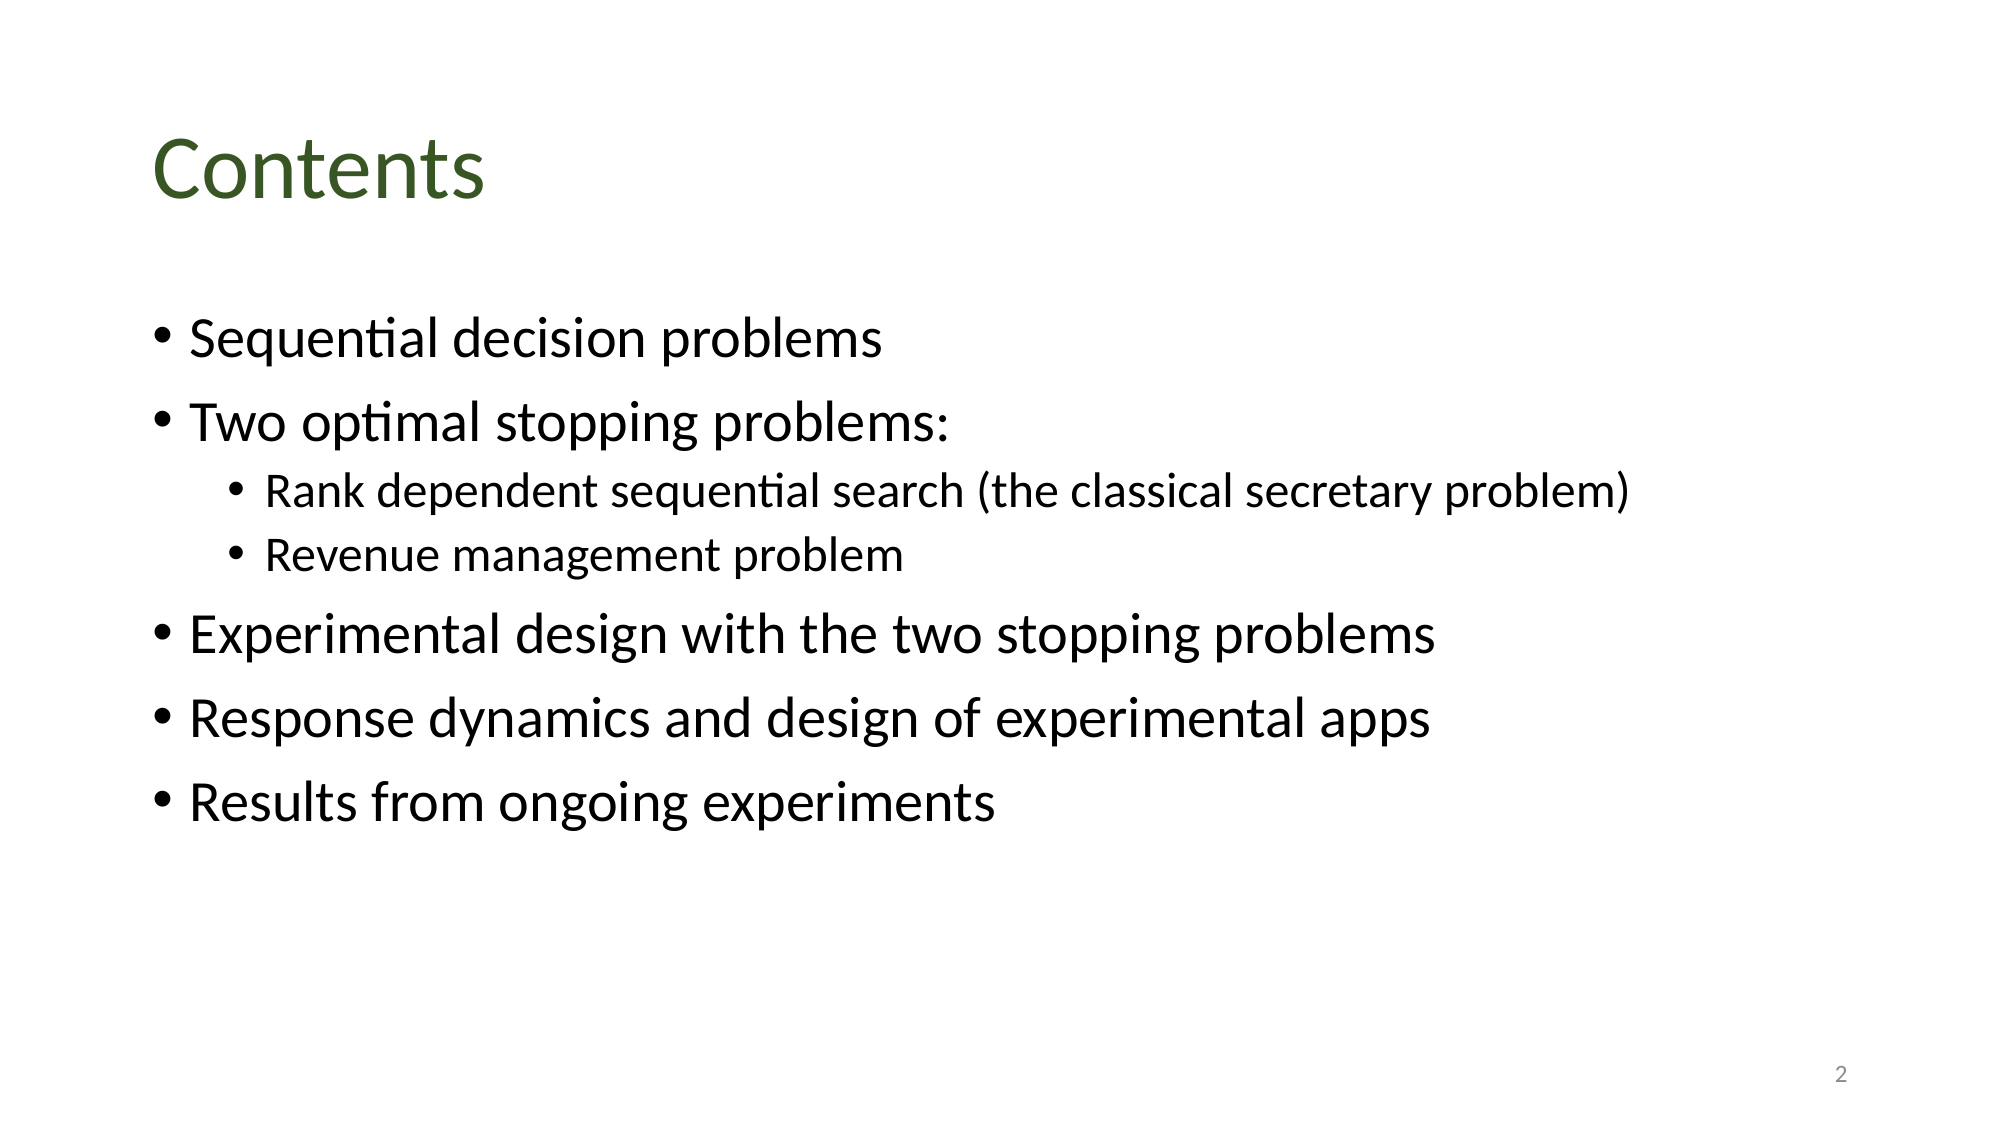

# Contents
Sequential decision problems
Two optimal stopping problems:
Rank dependent sequential search (the classical secretary problem)
Revenue management problem
Experimental design with the two stopping problems
Response dynamics and design of experimental apps
Results from ongoing experiments
2